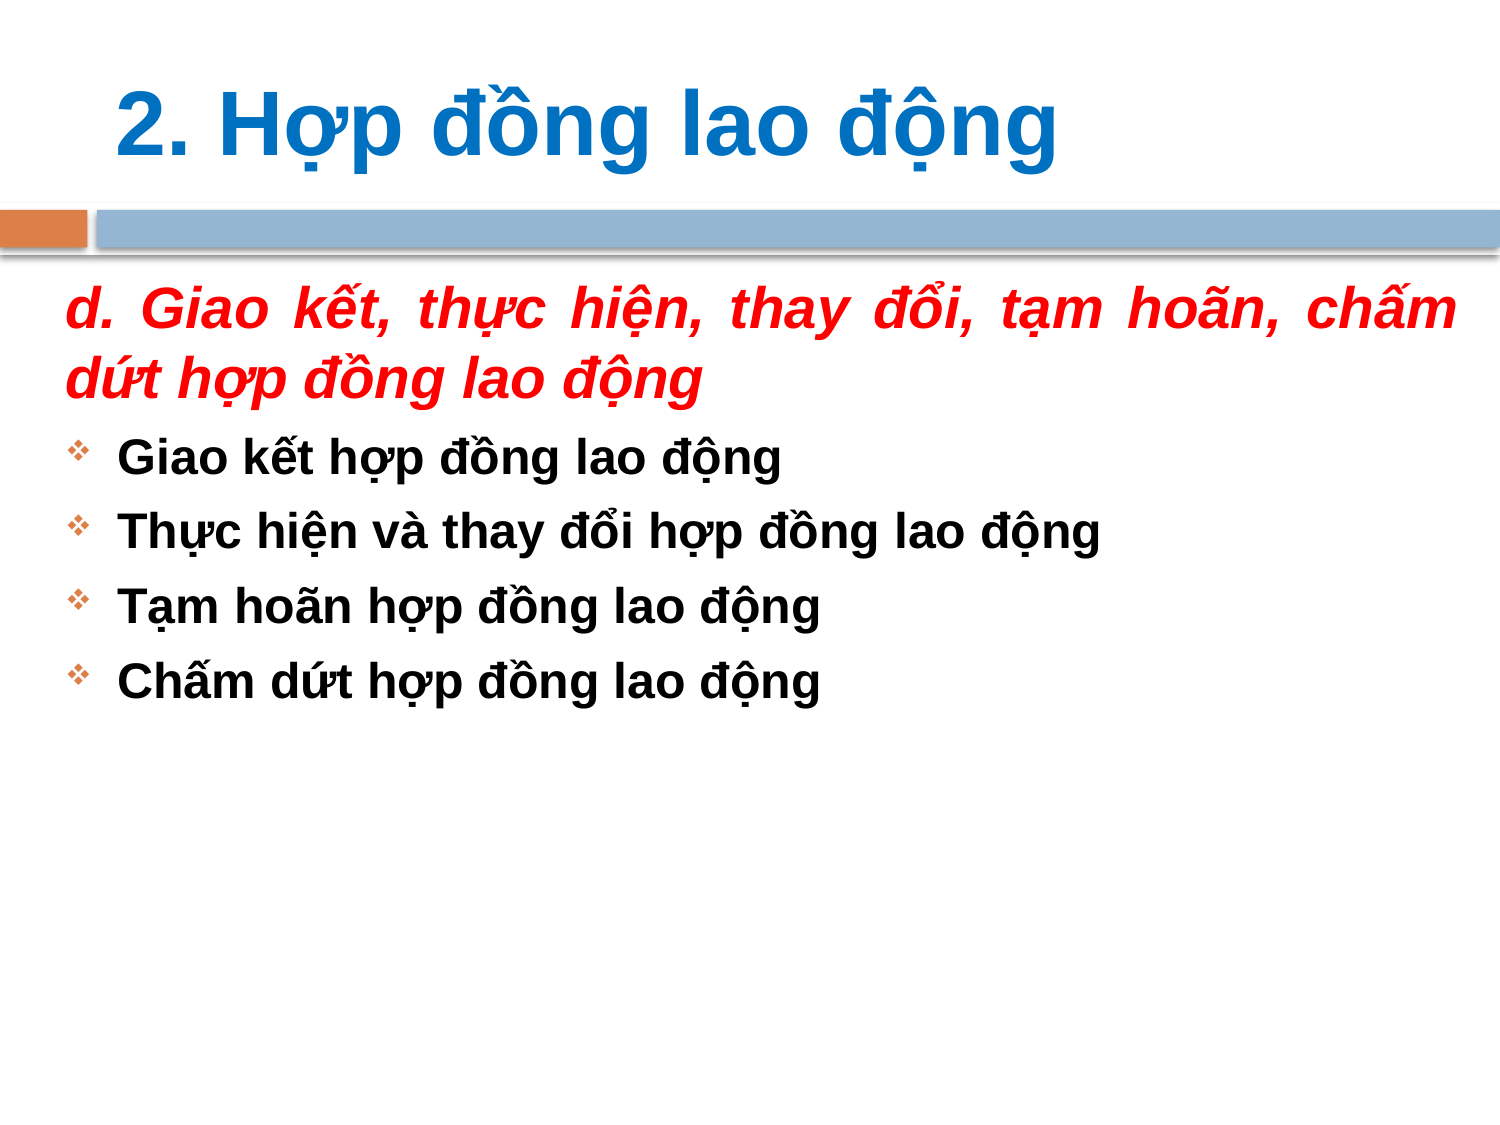

# 2. Hợp đồng lao động
d. Giao kết, thực hiện, thay đổi, tạm hoãn, chấm dứt hợp đồng lao động
Giao kết hợp đồng lao động
Thực hiện và thay đổi hợp đồng lao động
Tạm hoãn hợp đồng lao động
Chấm dứt hợp đồng lao động